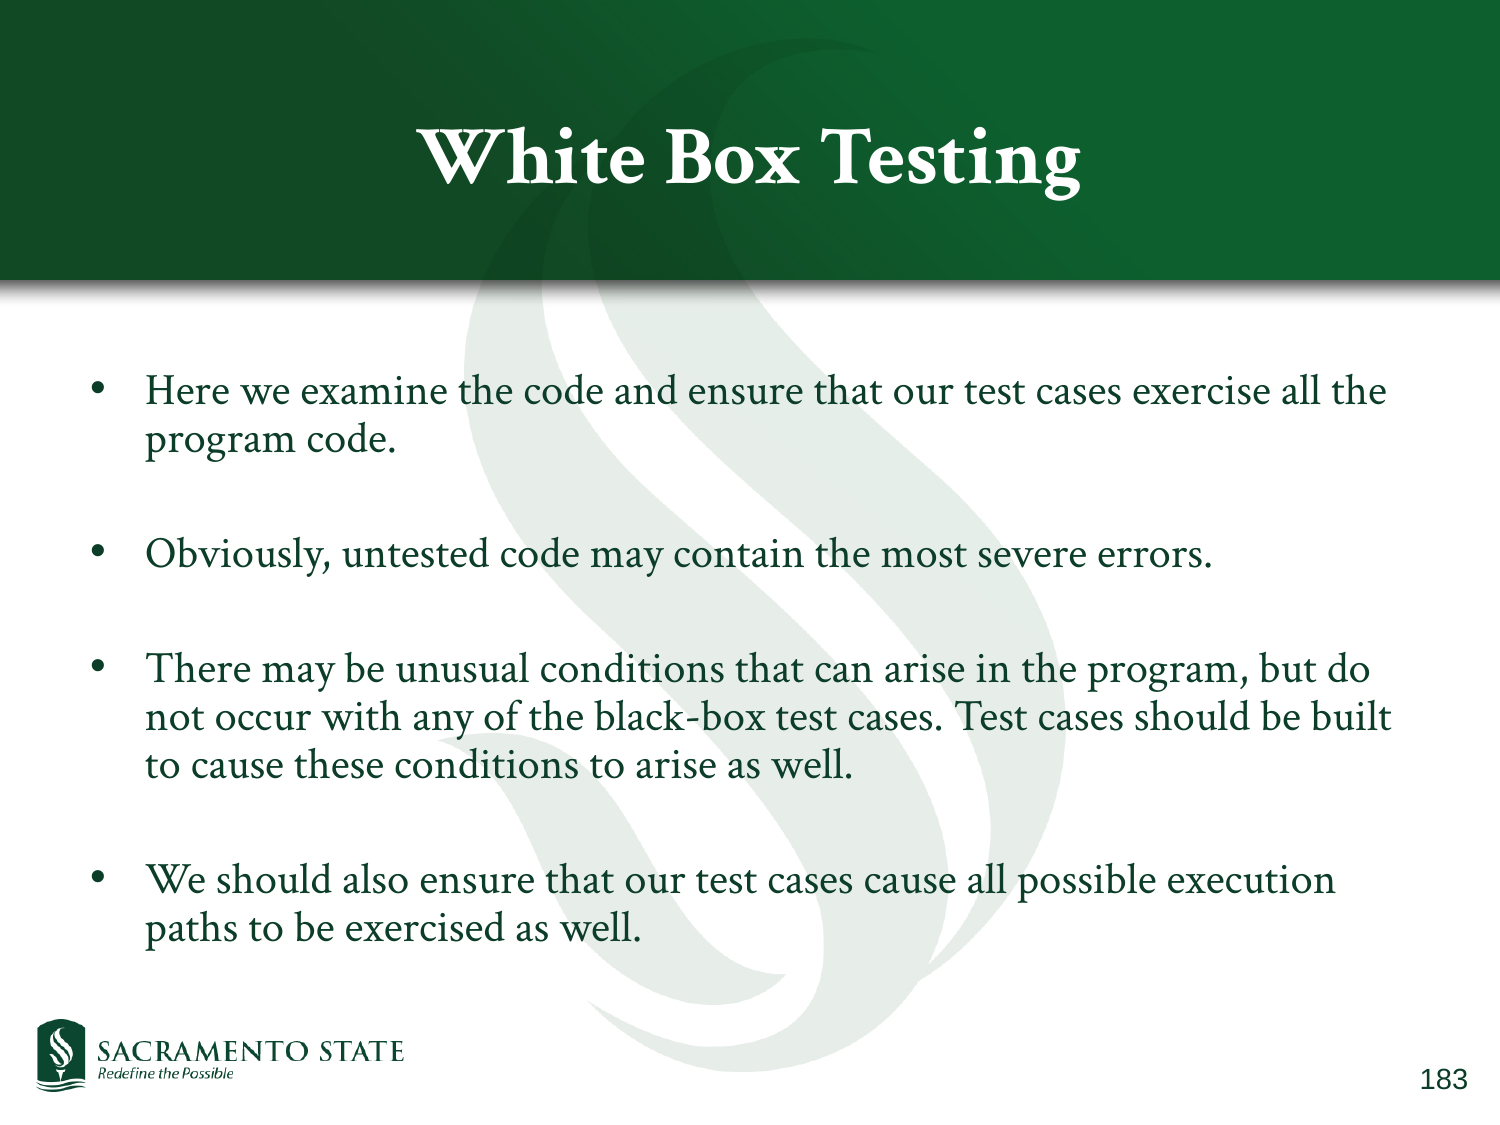

# White Box Testing
Here we examine the code and ensure that our test cases exercise all the program code.

Obviously, untested code may contain the most severe errors.

There may be unusual conditions that can arise in the program, but do not occur with any of the black-box test cases. Test cases should be built to cause these conditions to arise as well.

We should also ensure that our test cases cause all possible execution paths to be exercised as well.

183